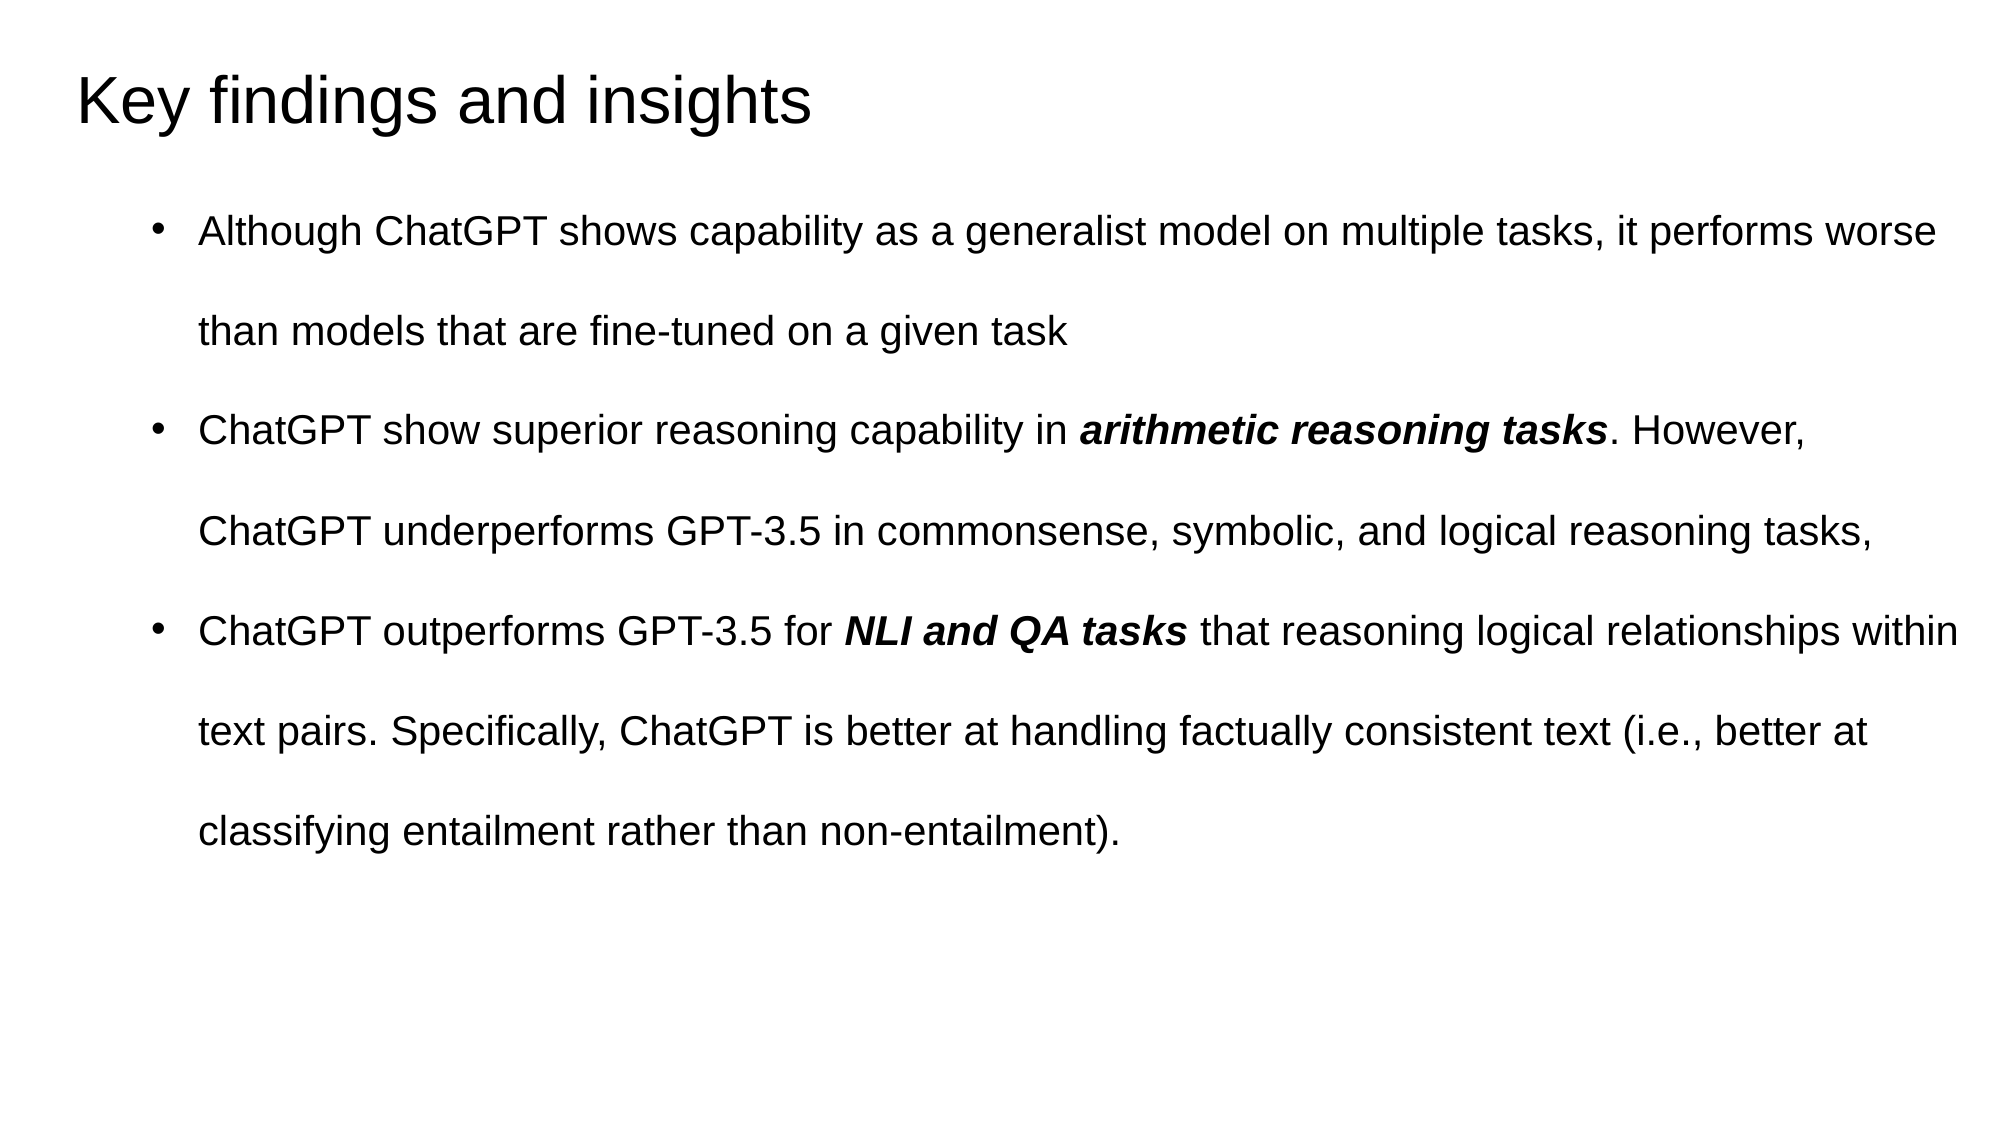

Key findings and insights
Although ChatGPT shows capability as a generalist model on multiple tasks, it performs worse than models that are fine-tuned on a given task
ChatGPT show superior reasoning capability in arithmetic reasoning tasks. However, ChatGPT underperforms GPT-3.5 in commonsense, symbolic, and logical reasoning tasks,
ChatGPT outperforms GPT-3.5 for NLI and QA tasks that reasoning logical relationships within text pairs. Specifically, ChatGPT is better at handling factually consistent text (i.e., better at classifying entailment rather than non-entailment).